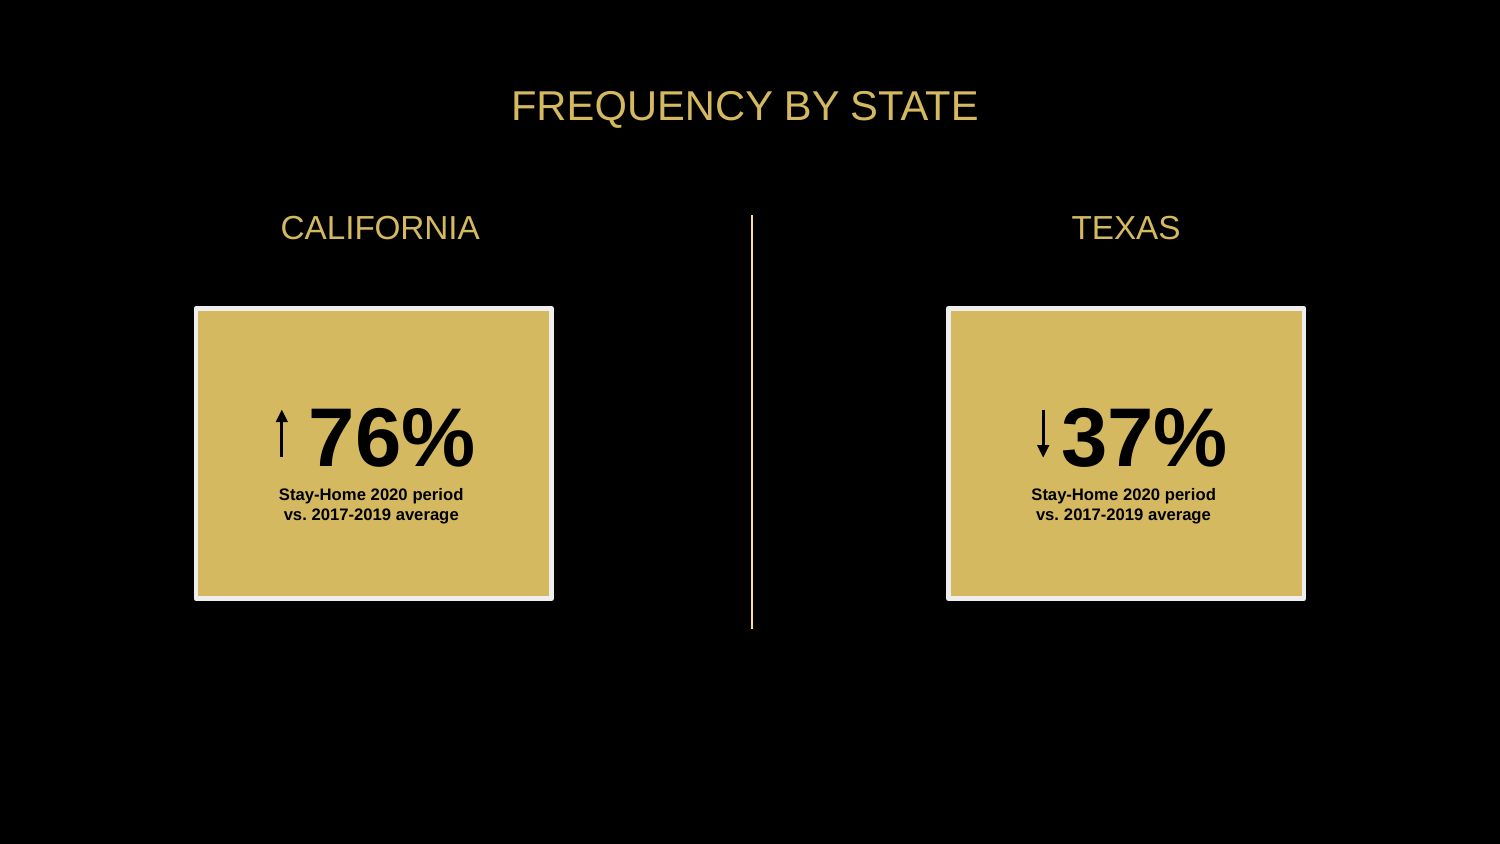

FREQUENCY BY STATE
# CALIFORNIA
TEXAS
  37%
Stay-Home 2020 period
vs. 2017-2019 average
  76%
Stay-Home 2020 period
vs. 2017-2019 average